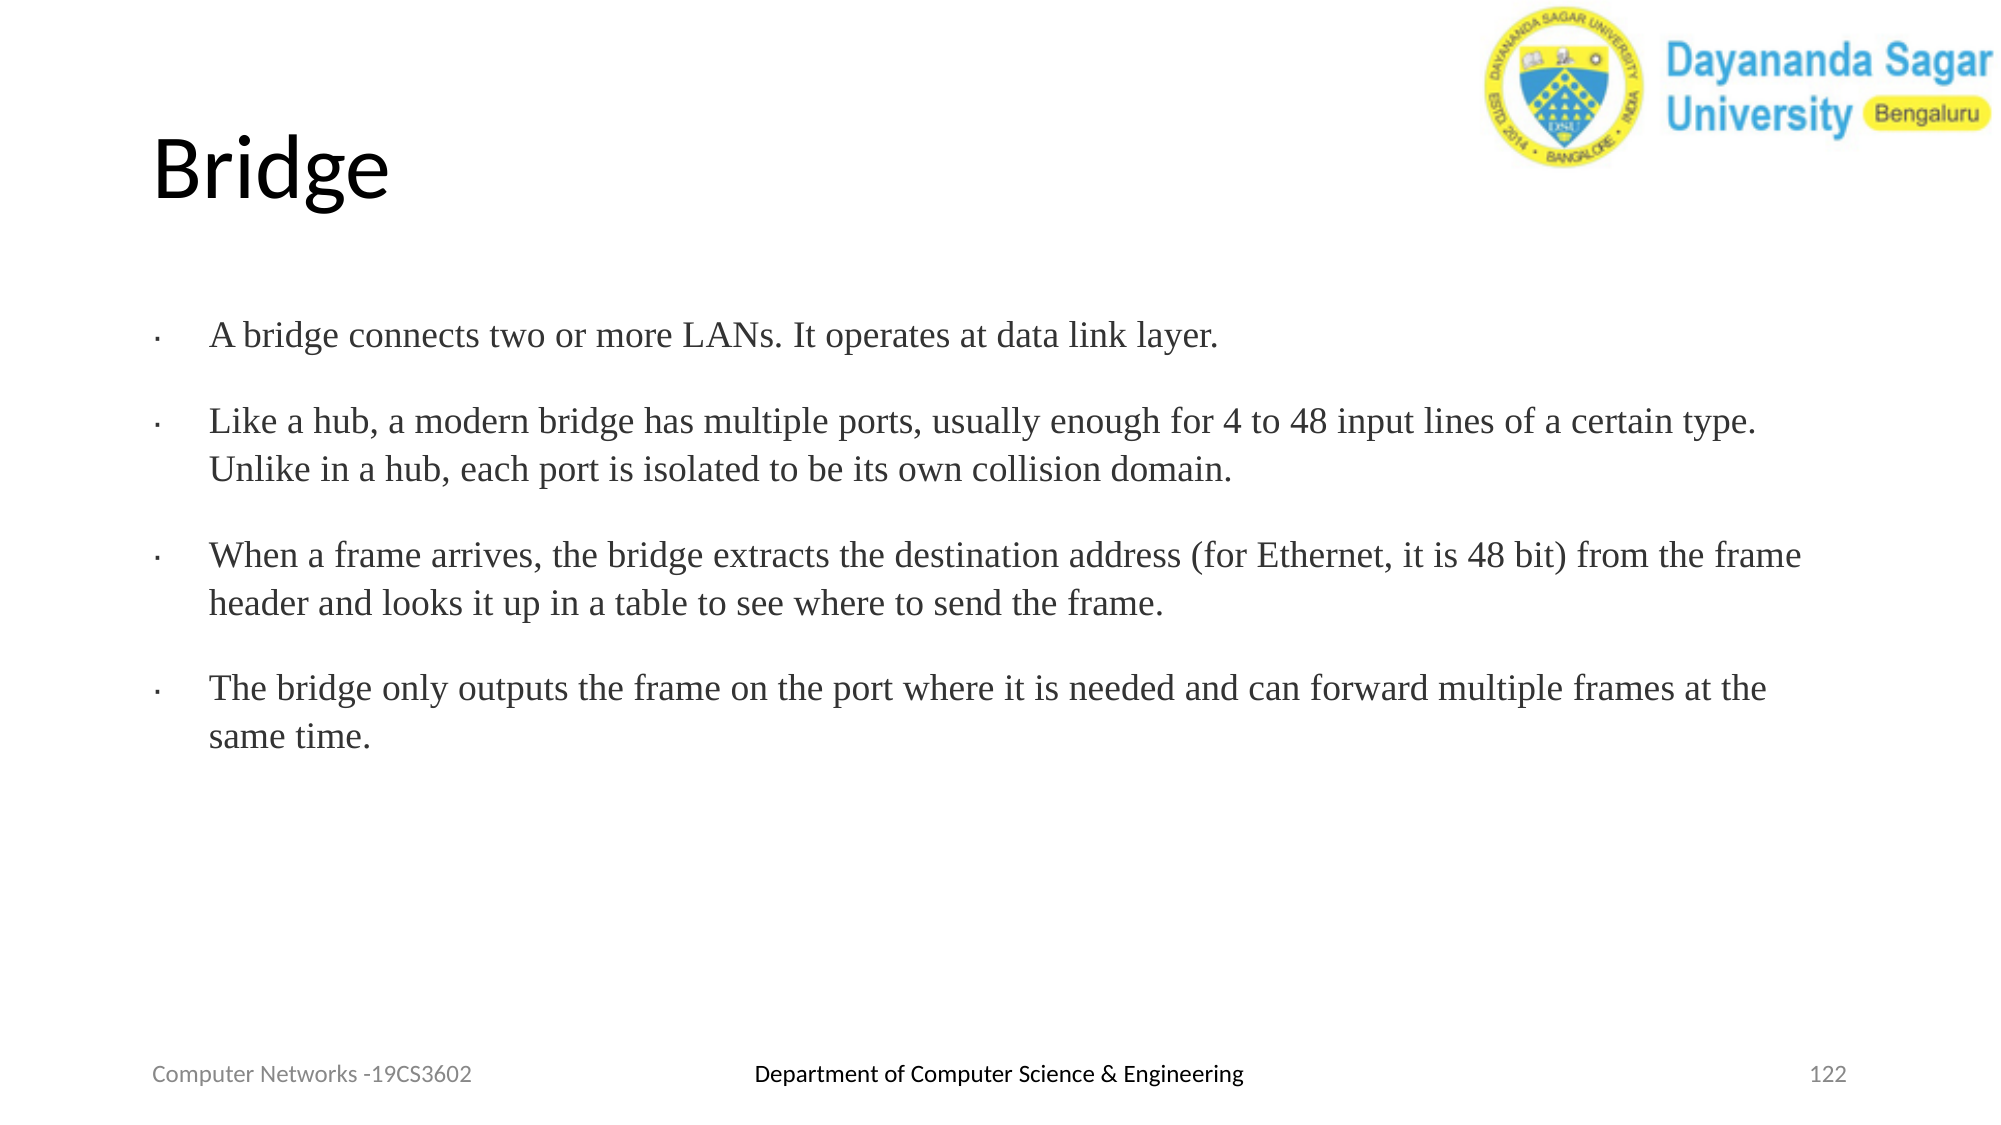

# Bridge
A bridge connects two or more LANs. It operates at data link layer.
Like a hub, a modern bridge has multiple ports, usually enough for 4 to 48 input lines of a certain type. Unlike in a hub, each port is isolated to be its own collision domain.
When a frame arrives, the bridge extracts the destination address (for Ethernet, it is 48 bit) from the frame header and looks it up in a table to see where to send the frame.
The bridge only outputs the frame on the port where it is needed and can forward multiple frames at the same time.

Computer Networks -19CS3602
Department of Computer Science & Engineering
122